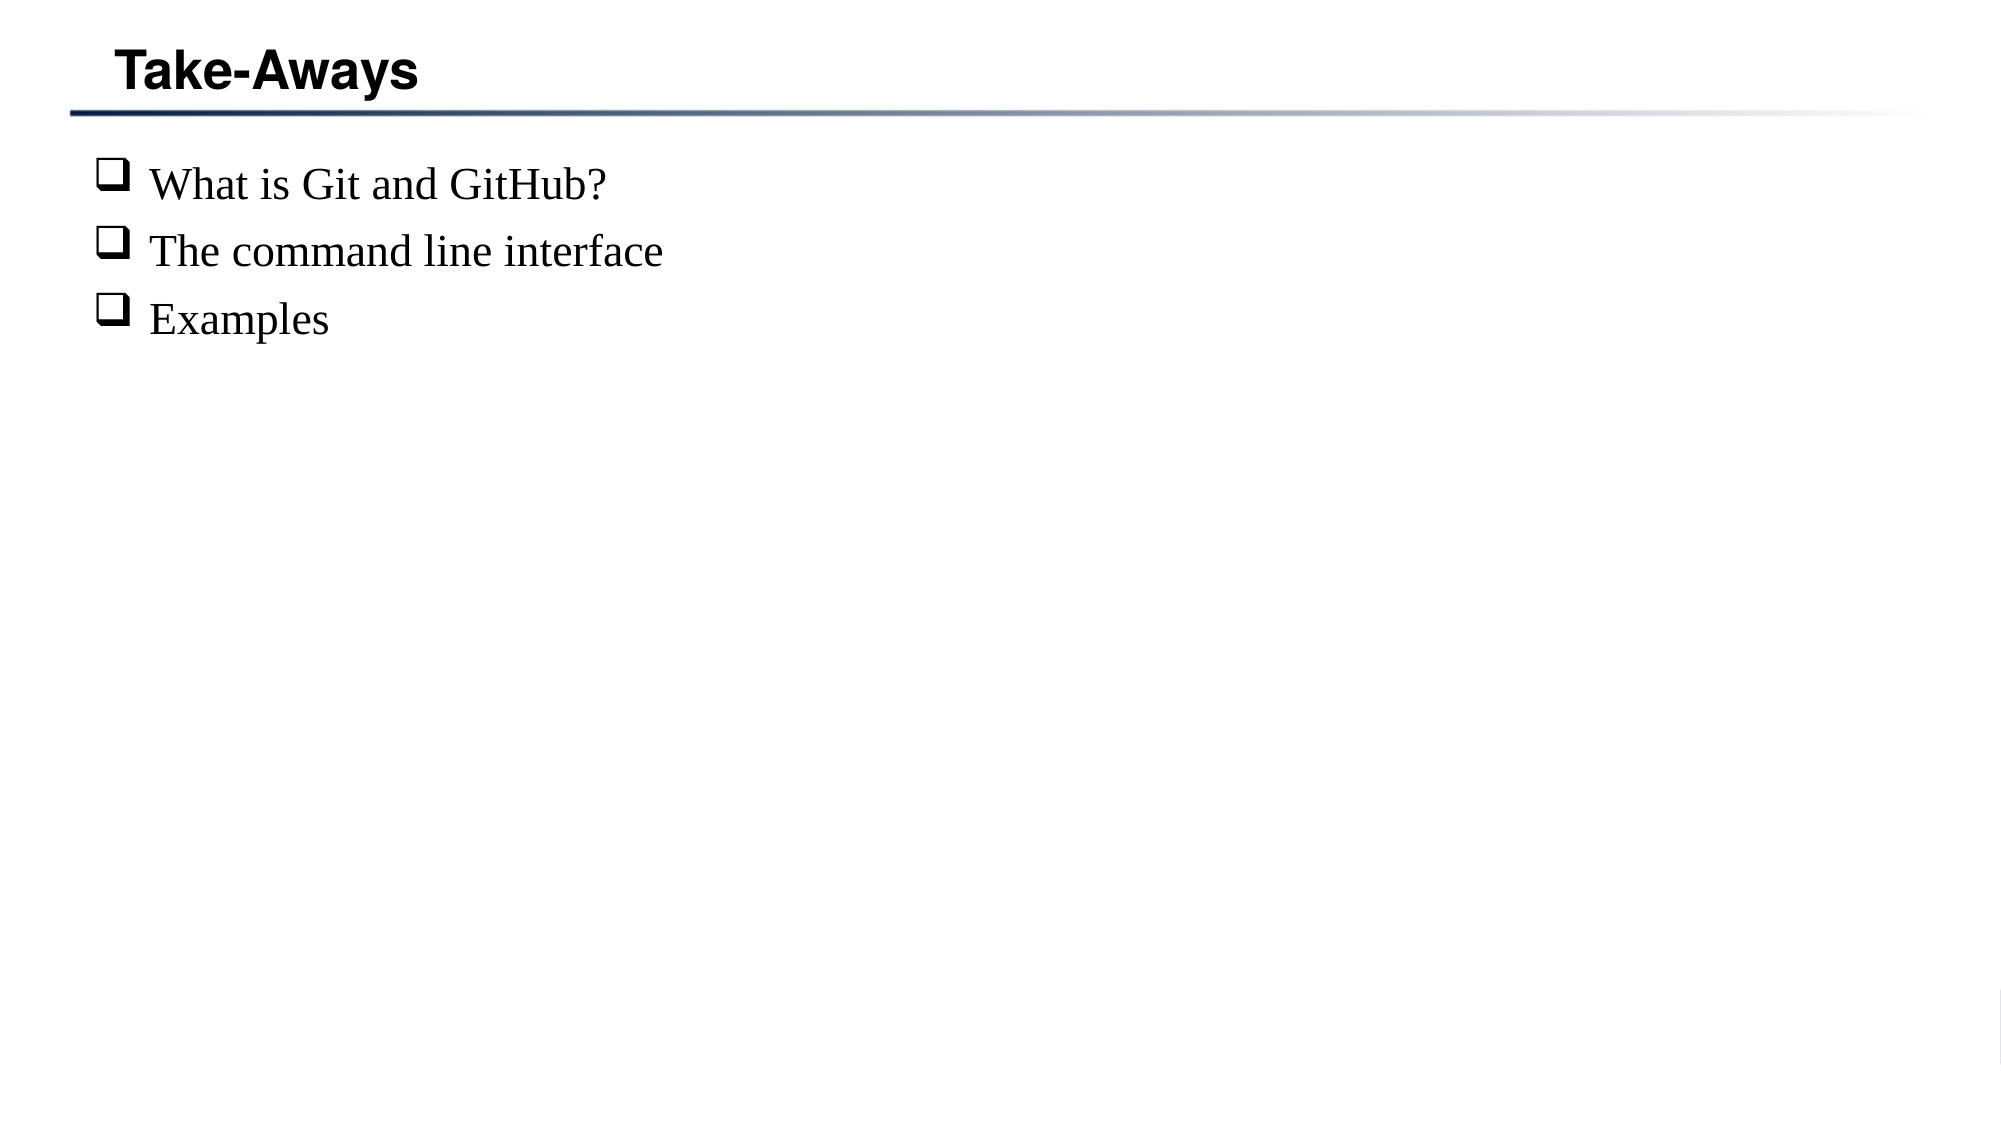

Take-Aways
What is Git and GitHub?
The command line interface
Examples